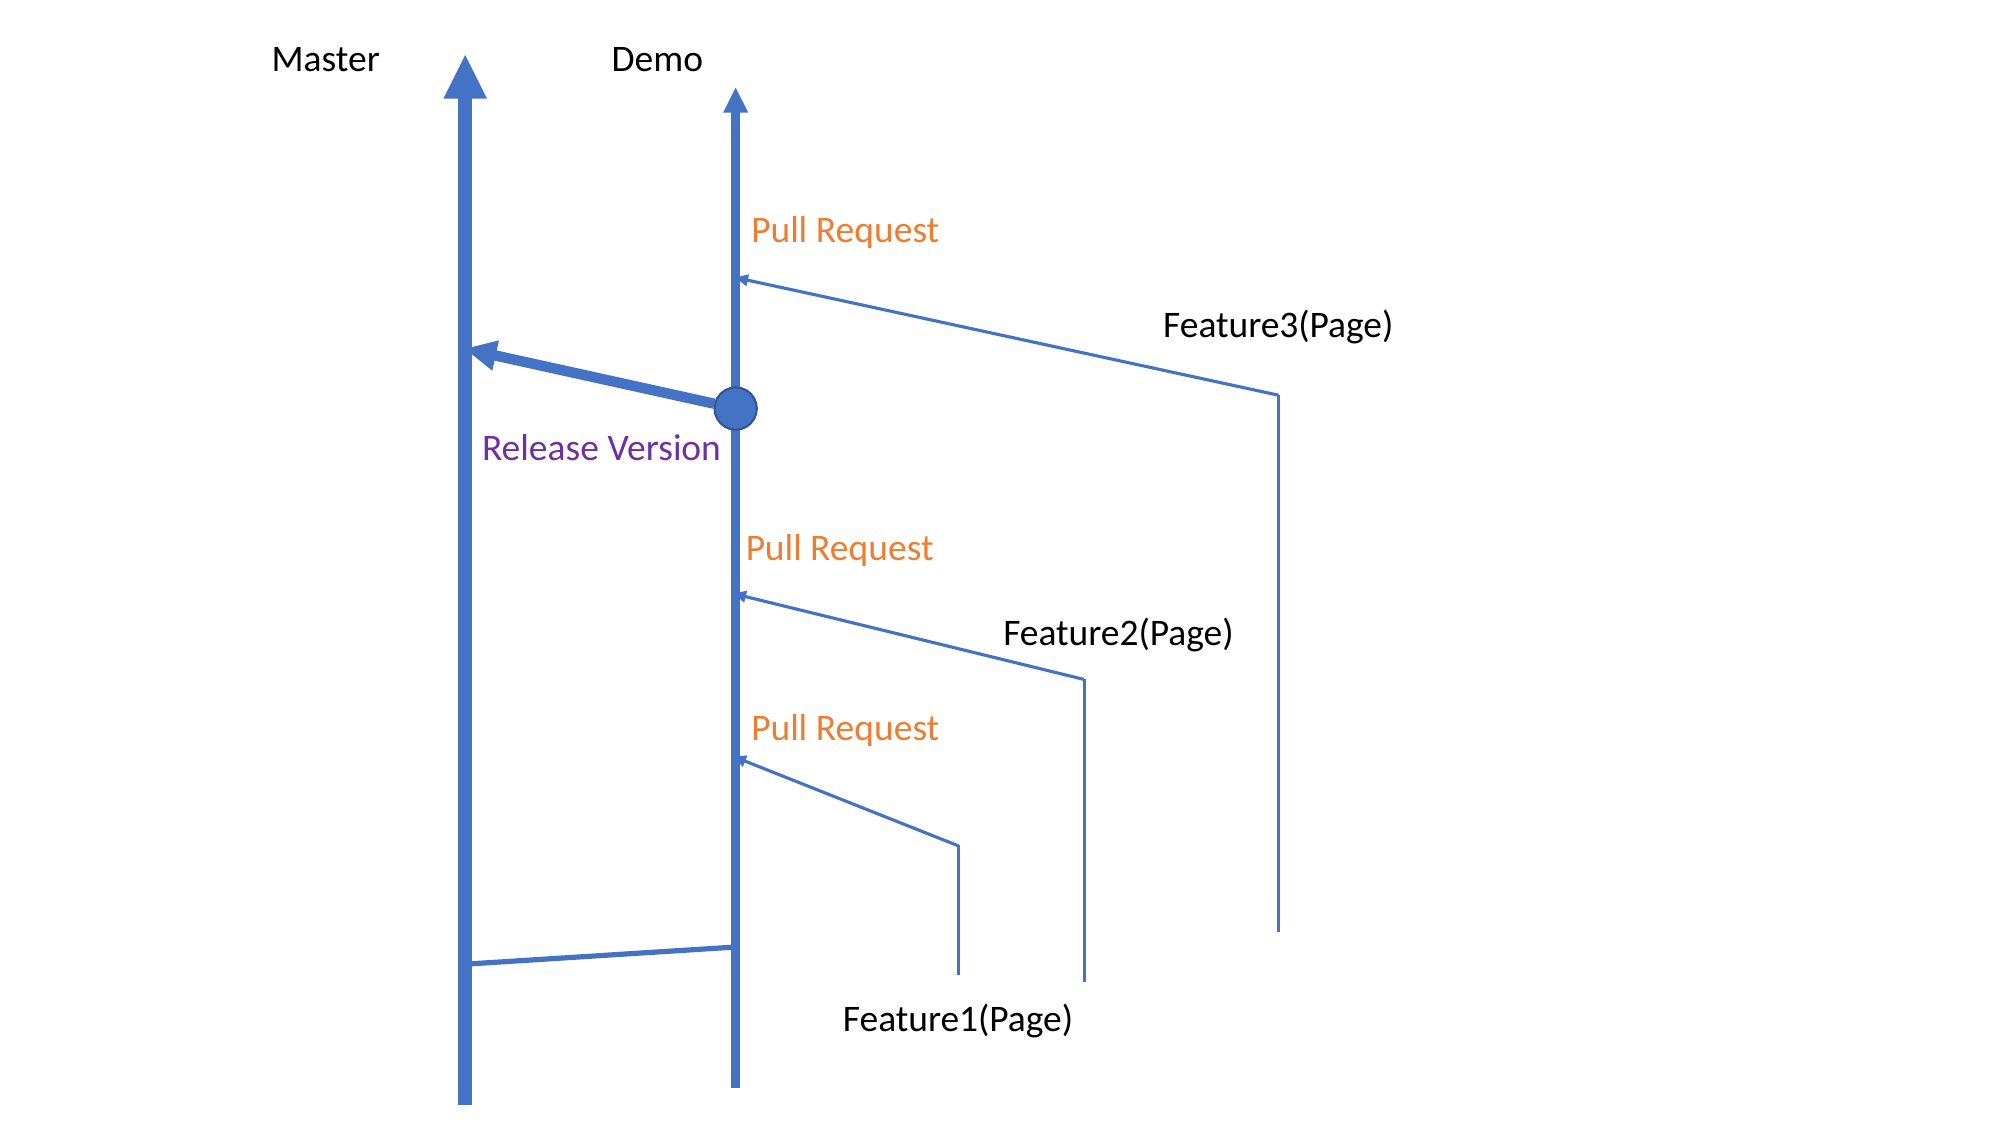

Master
Demo
Pull Request
Feature3(Page)

Release Version
Pull Request
Feature2(Page)
Pull Request
Feature1(Page)